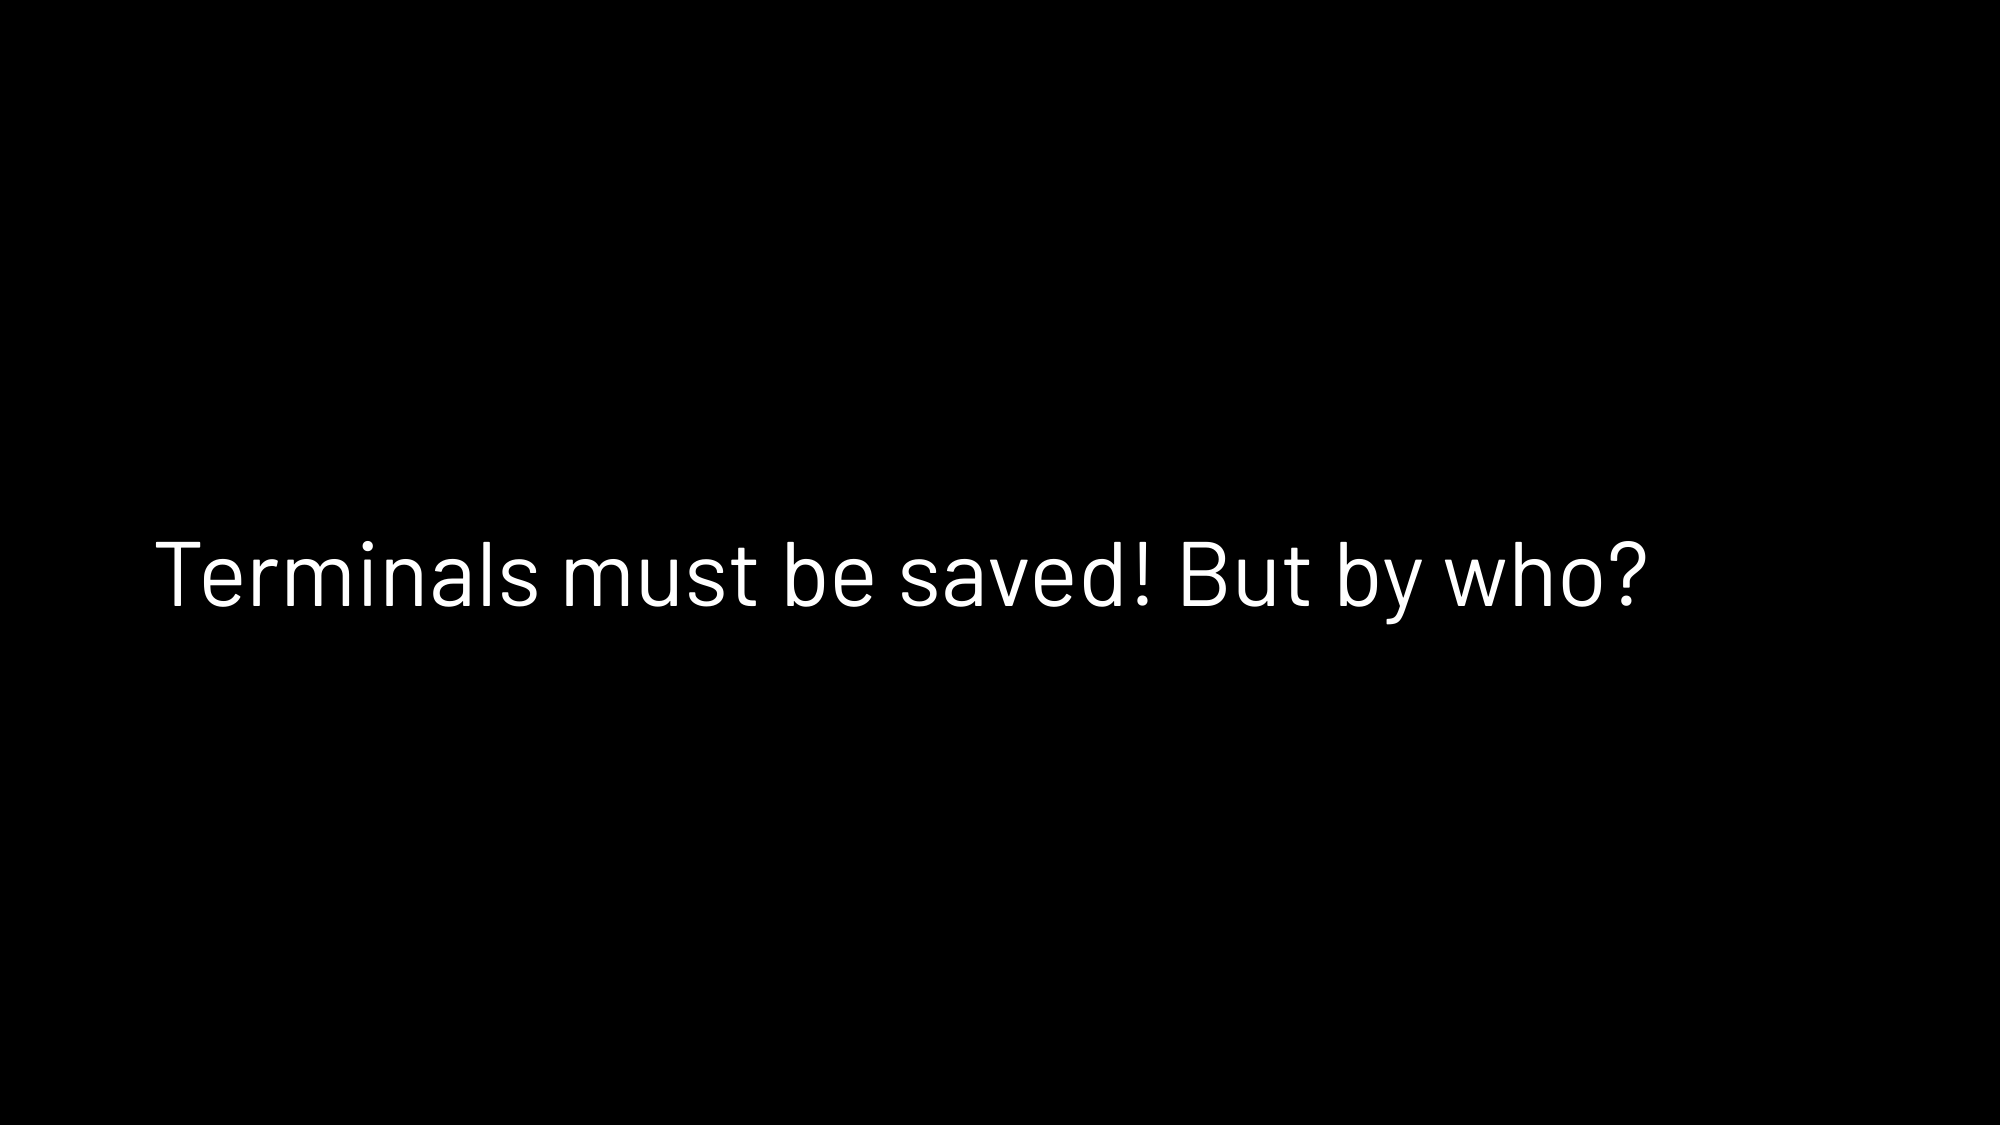

# Terminals must be saved! But by who?